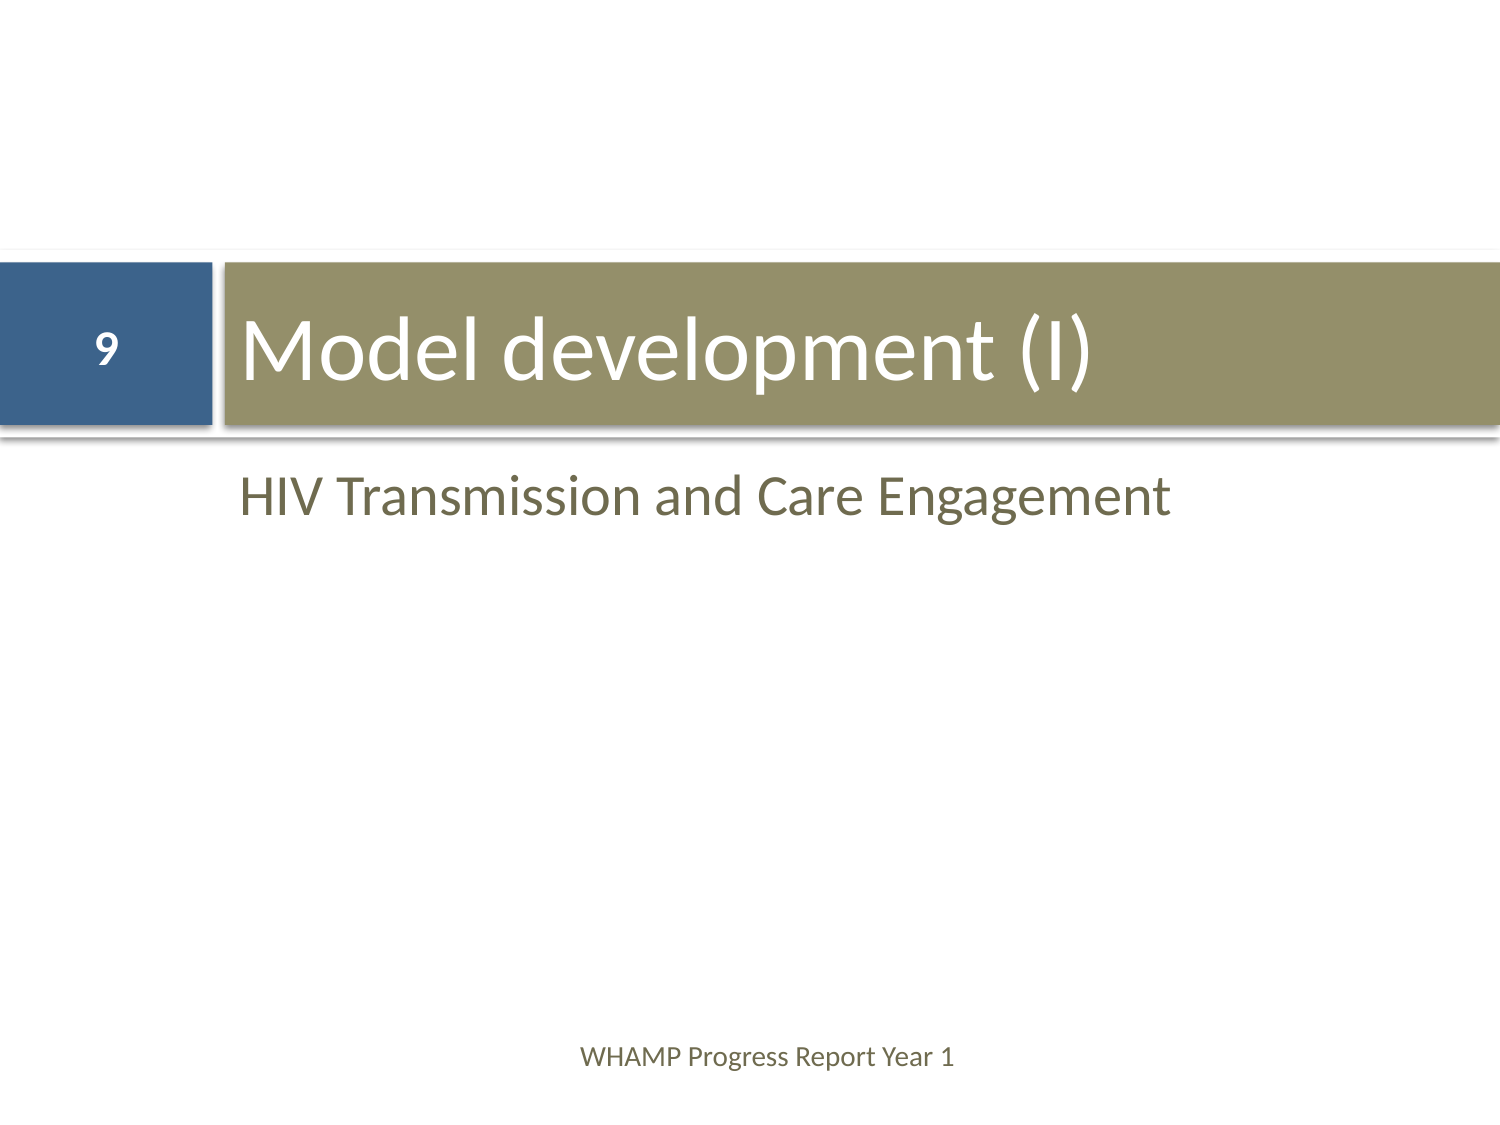

# Model development (I)
9
HIV Transmission and Care Engagement
WHAMP Progress Report Year 1